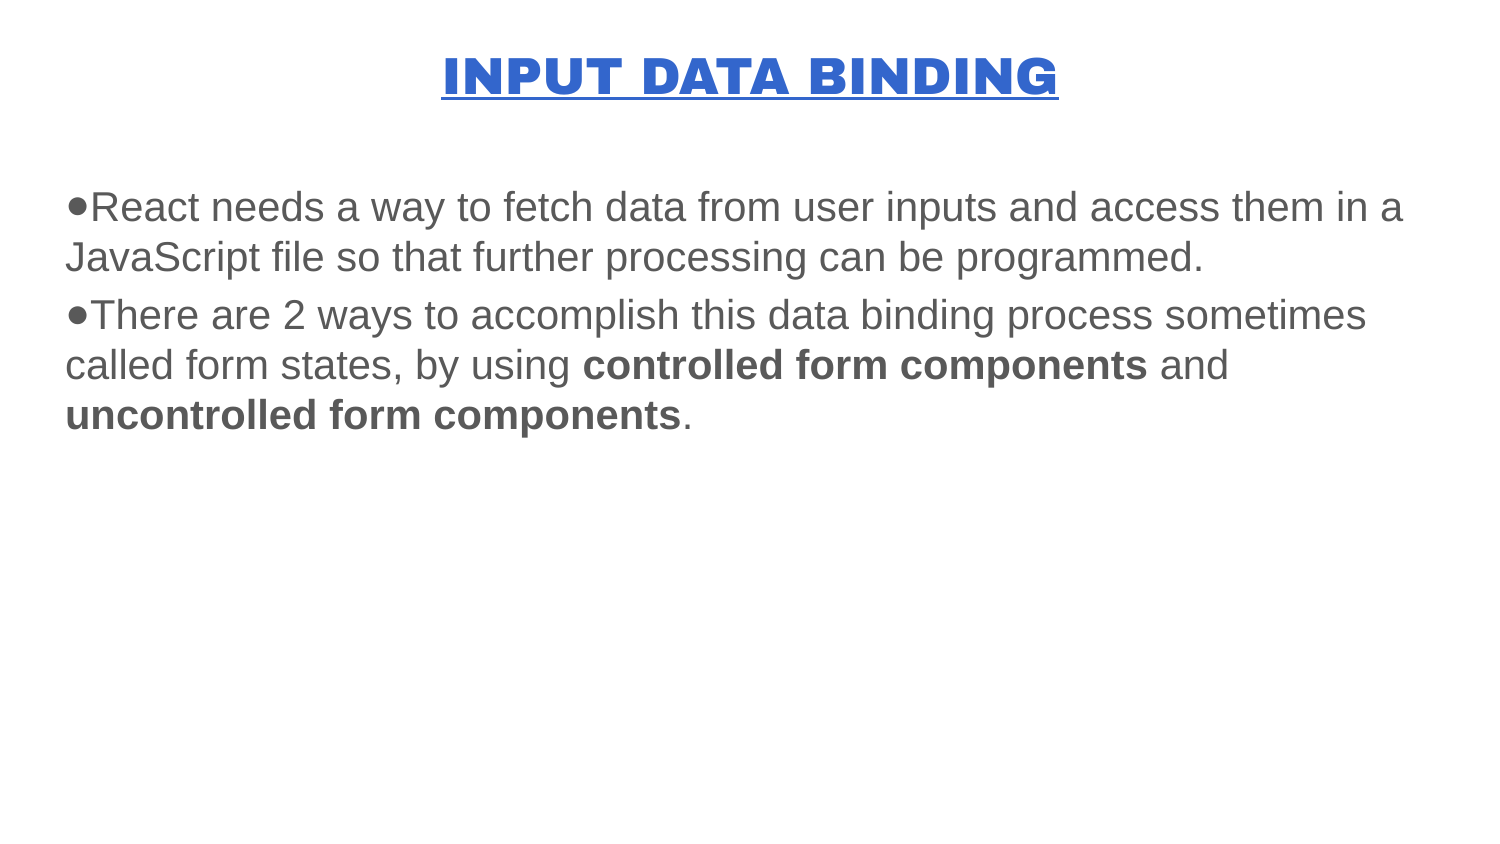

# INPUT DATA BINDING
React needs a way to fetch data from user inputs and access them in a JavaScript file so that further processing can be programmed.
There are 2 ways to accomplish this data binding process sometimes called form states, by using controlled form components and uncontrolled form components.